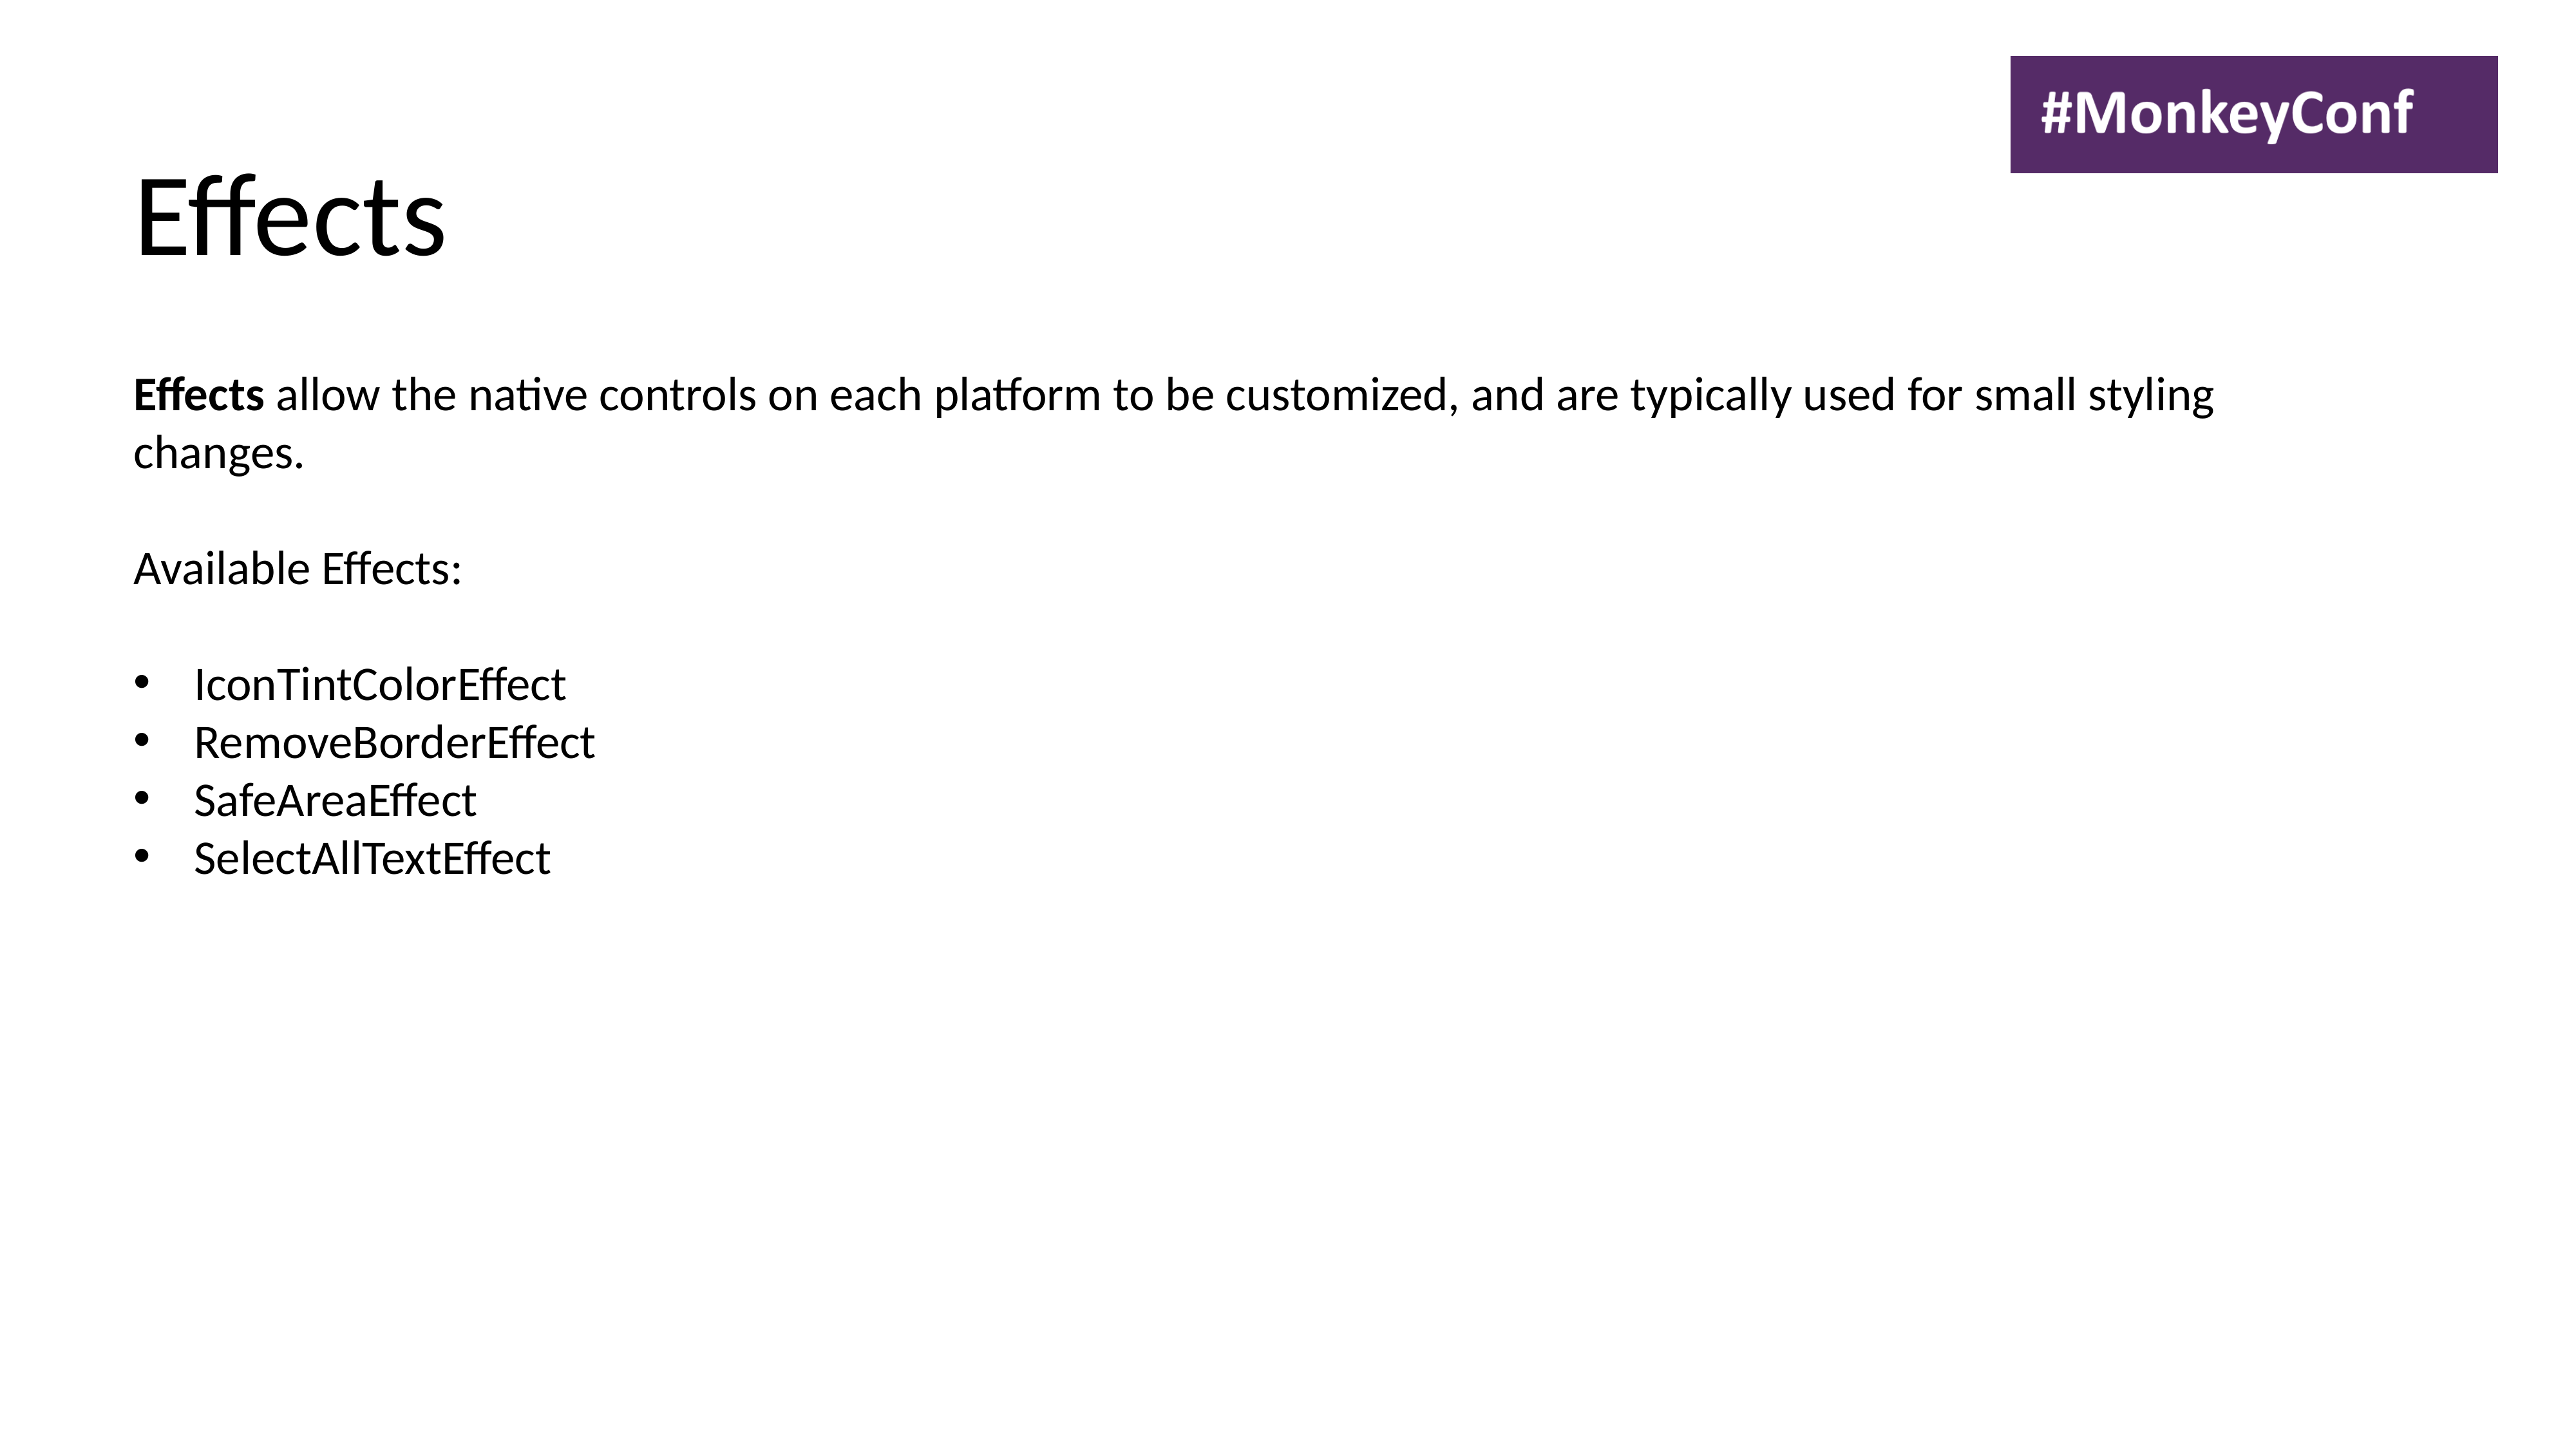

# Effects
Effects allow the native controls on each platform to be customized, and are typically used for small styling changes.

Available Effects:

IconTintColorEffect
RemoveBorderEffect
SafeAreaEffect
SelectAllTextEffect